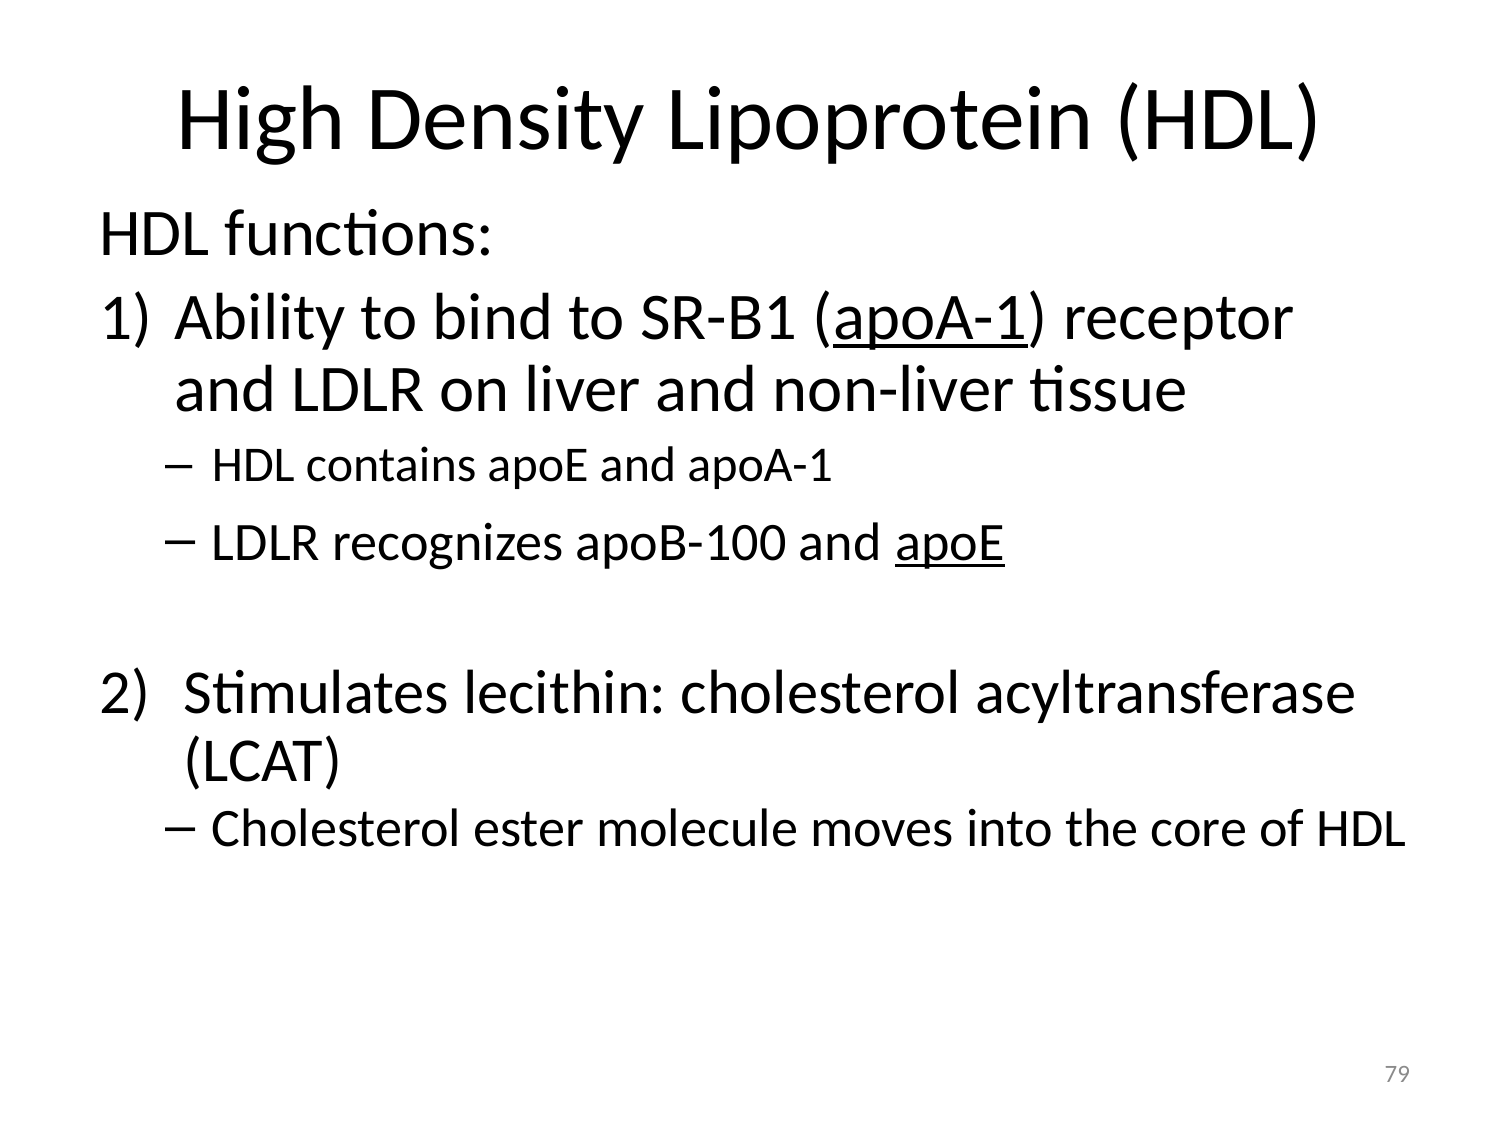

# High Density Lipoprotein (HDL)
HDL functions:
Ability to bind to SR-B1 (apoA-1) receptor and LDLR on liver and non-liver tissue
HDL contains apoE and apoA-1
LDLR recognizes apoB-100 and apoE

Stimulates lecithin: cholesterol acyltransferase (LCAT)
Cholesterol ester molecule moves into the core of HDL

79